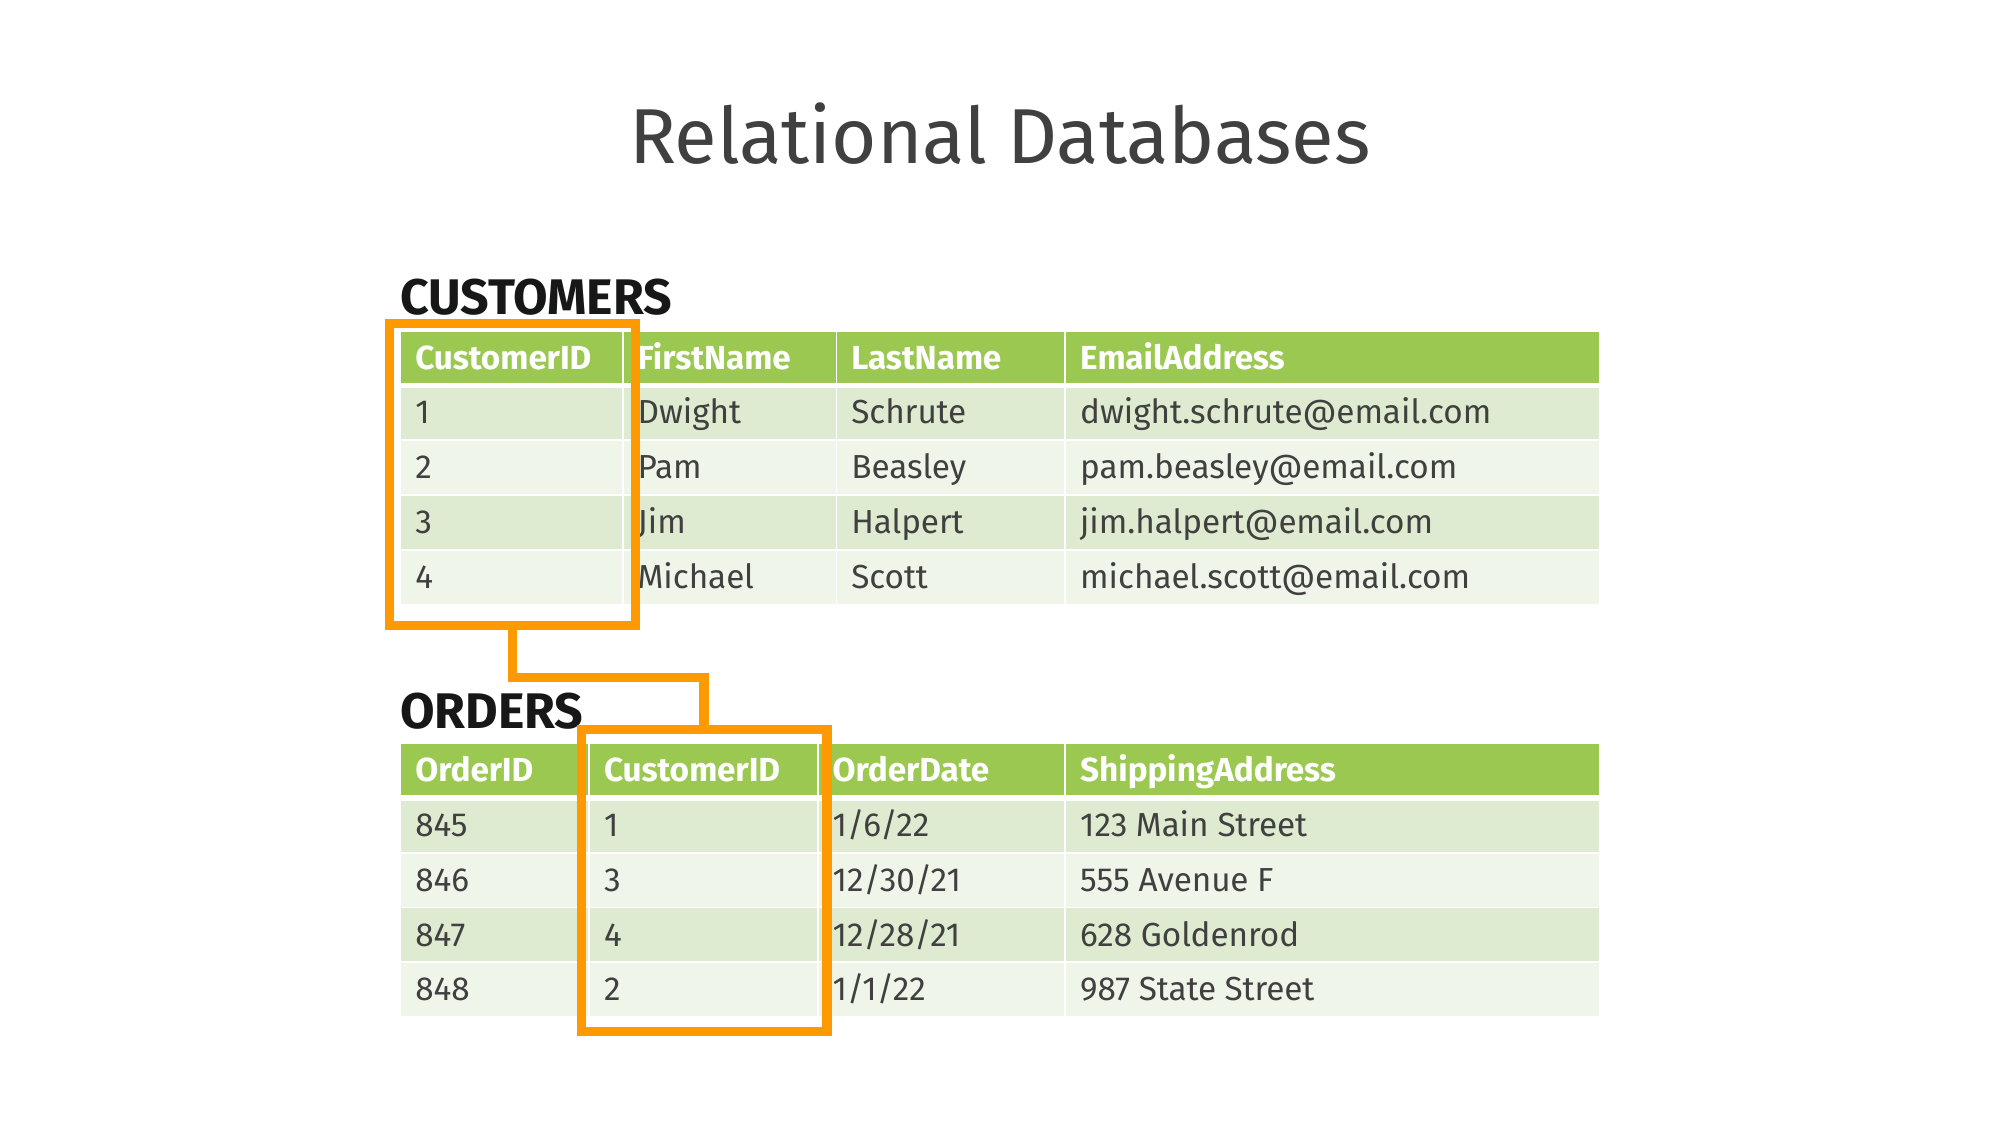

# Relational Databases
CUSTOMERS

| CustomerID | FirstName | LastName | EmailAddress |
| --- | --- | --- | --- |
| 1 | Dwight | Schrute | dwight.schrute@email.com |
| 2 | Pam | Beasley | pam.beasley@email.com |
| 3 | Jim | Halpert | jim.halpert@email.com |
| 4 | Michael | Scott | michael.scott@email.com |
ORDERS

| OrderID | CustomerID | OrderDate | ShippingAddress |
| --- | --- | --- | --- |
| 845 | 1 | 1/6/22 | 123 Main Street |
| 846 | 3 | 12/30/21 | 555 Avenue F |
| 847 | 4 | 12/28/21 | 628 Goldenrod |
| 848 | 2 | 1/1/22 | 987 State Street |